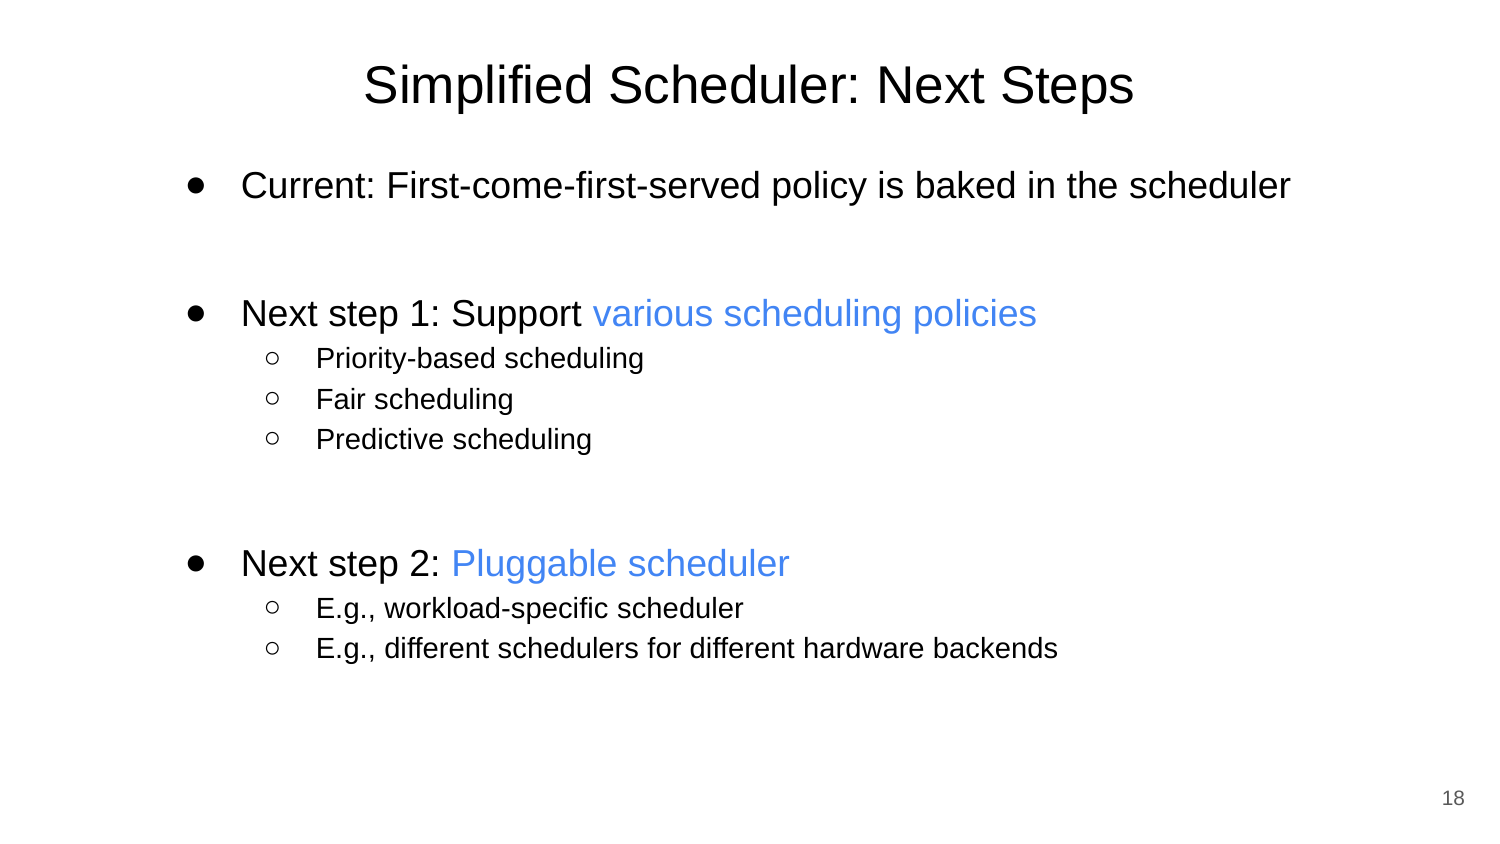

# Simplified Scheduler: Next Steps
Current: First-come-first-served policy is baked in the scheduler

Next step 1: Support various scheduling policies
Priority-based scheduling
Fair scheduling
Predictive scheduling

Next step 2: Pluggable scheduler
E.g., workload-specific scheduler
E.g., different schedulers for different hardware backends
18